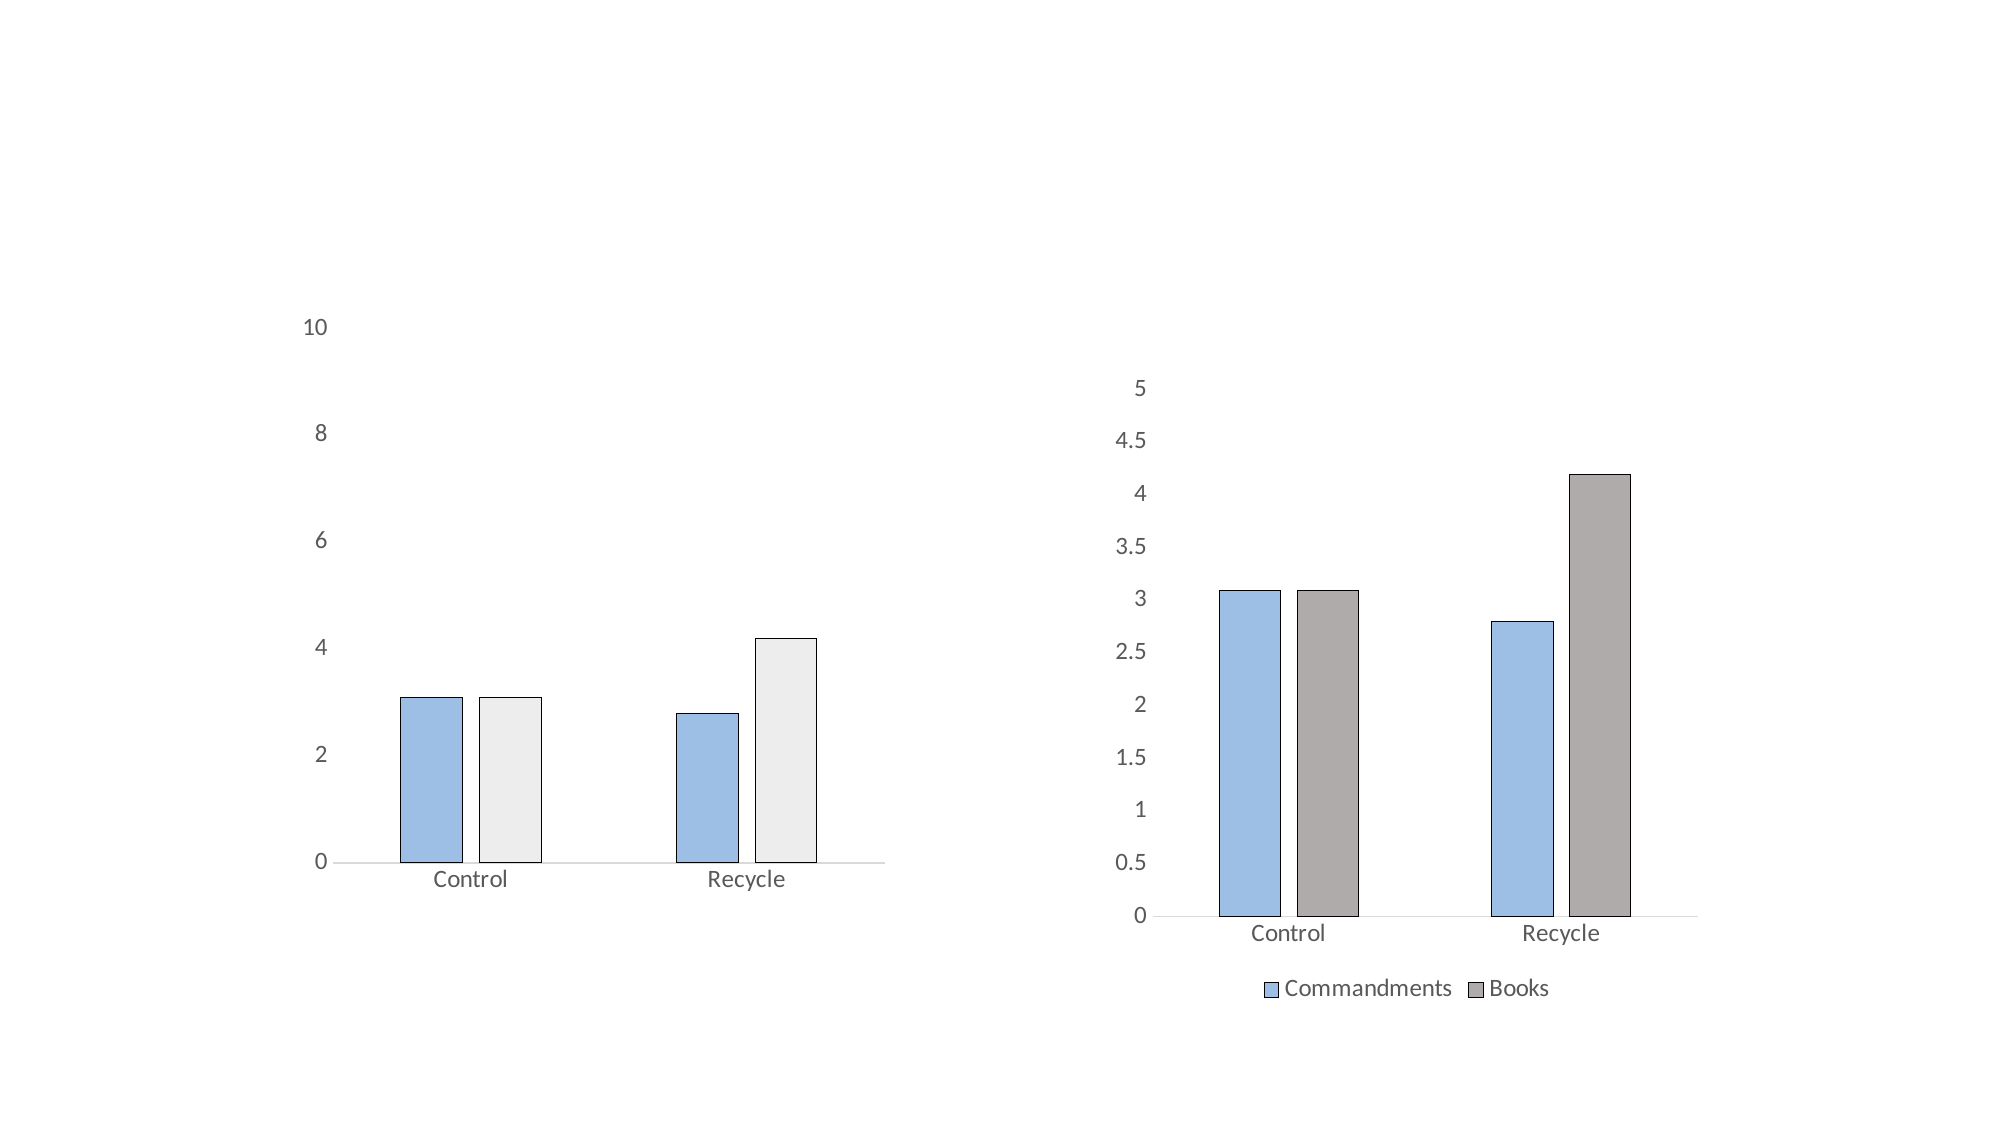

### Chart

| Category | Commandments | Books |
|---|---|---|
| Control | 3.1 | 3.1 |
| Recycle | 2.8 | 4.2 |

### Chart

| Category | Commandments | Books |
|---|---|---|
| Control | 3.1 | 3.1 |
| Recycle | 2.8 | 4.2 |